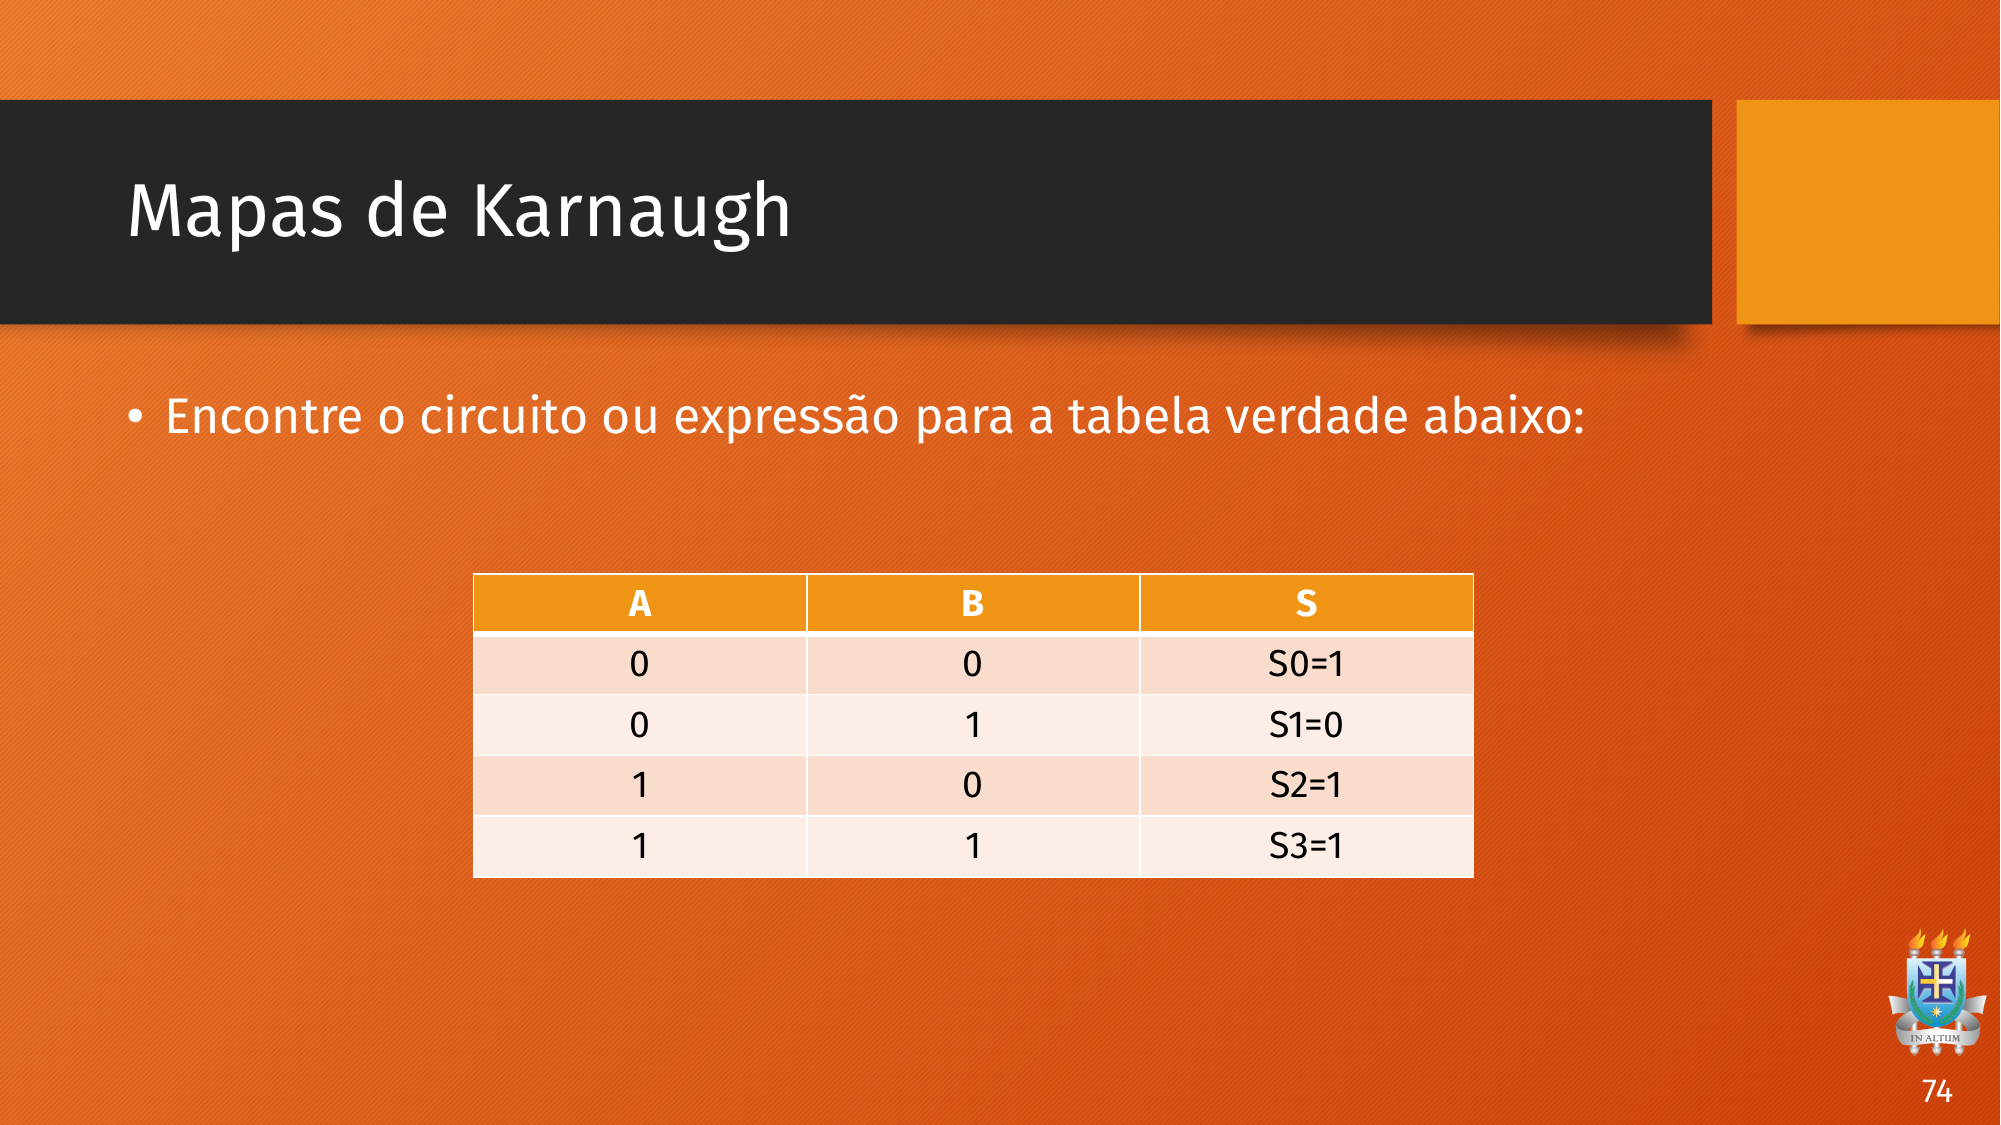

# Mapas de Karnaugh
Encontre o circuito ou expressão para a tabela verdade abaixo:
| A | B | S |
| --- | --- | --- |
| 0 | 0 | S0=1 |
| 0 | 1 | S1=0 |
| 1 | 0 | S2=1 |
| 1 | 1 | S3=1 |
74